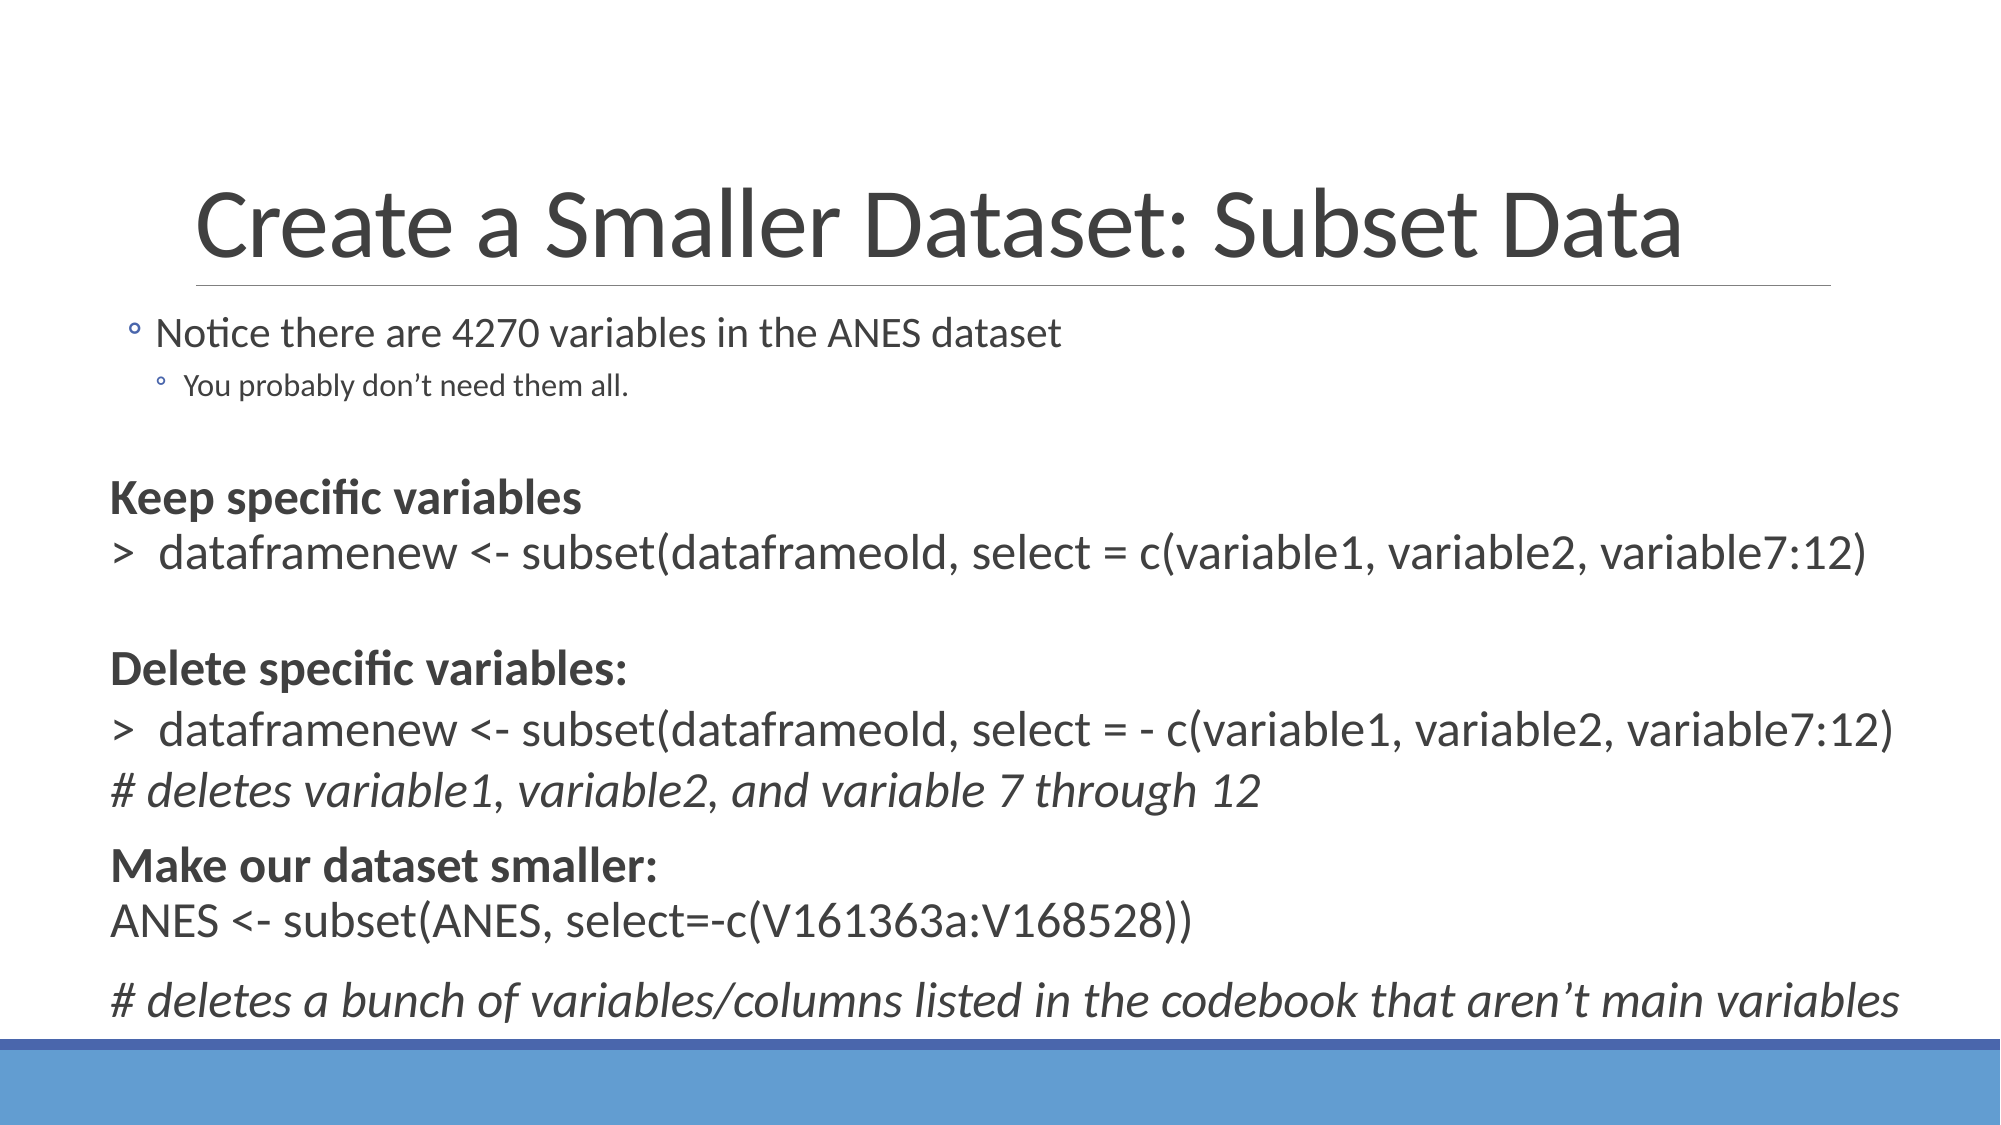

# Create a Smaller Dataset: Subset Data
Notice there are 4270 variables in the ANES dataset
You probably don’t need them all.

Keep specific variables
>  dataframenew <- subset(dataframeold, select = c(variable1, variable2, variable7:12)

Delete specific variables:
>  dataframenew <- subset(dataframeold, select = - c(variable1, variable2, variable7:12)
# deletes variable1, variable2, and variable 7 through 12
Make our dataset smaller:
ANES <- subset(ANES, select=-c(V161363a:V168528))
# deletes a bunch of variables/columns listed in the codebook that aren’t main variables